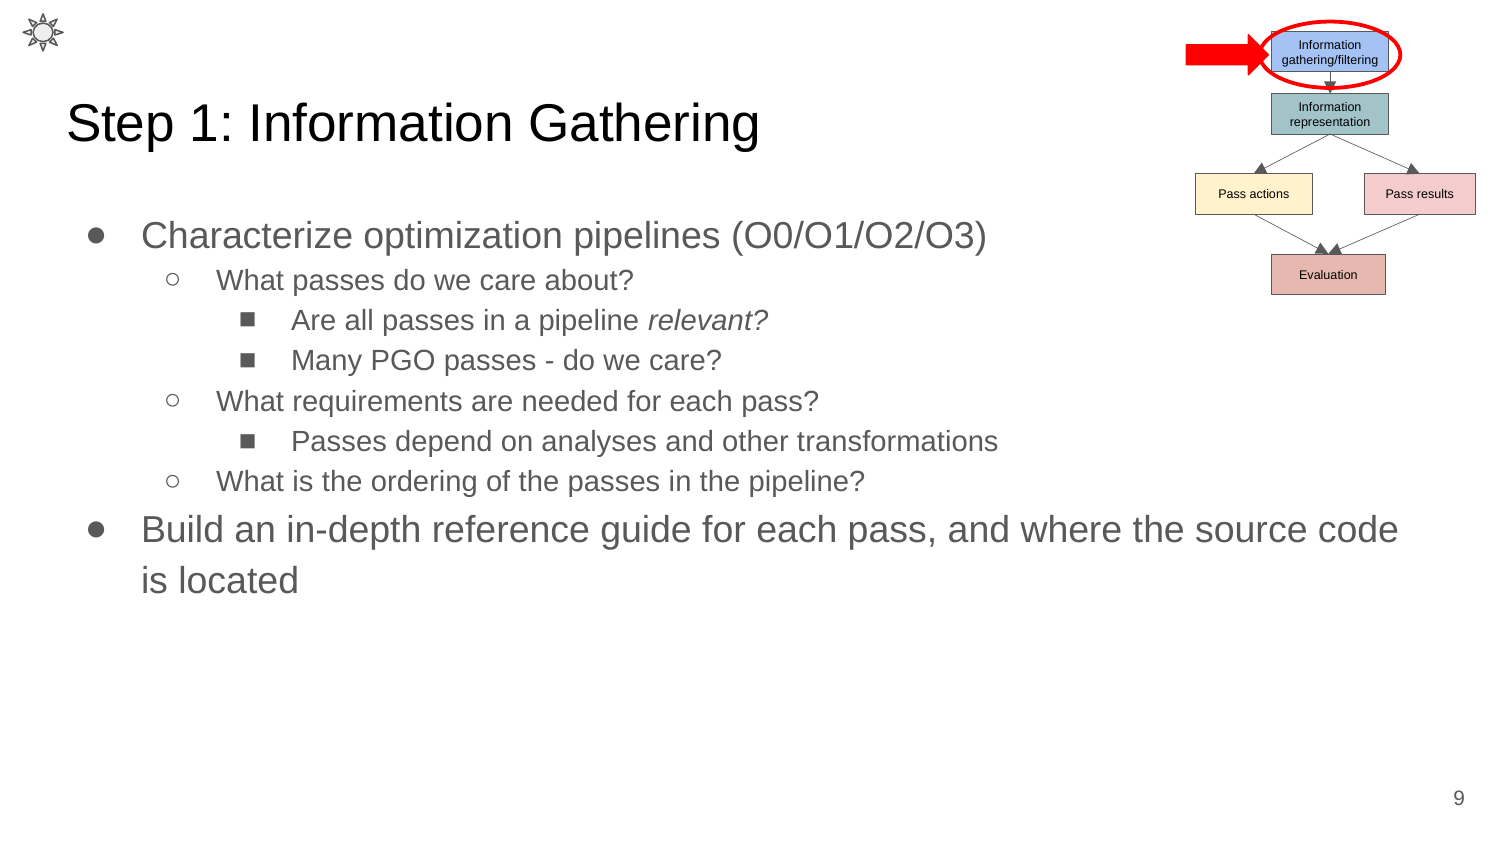

Information representation
Pass actions
Pass results
Evaluation

Information gathering/filtering
# Step 1: Information Gathering
Characterize optimization pipelines (O0/O1/O2/O3)
What passes do we care about?
Are all passes in a pipeline relevant?
Many PGO passes - do we care?
What requirements are needed for each pass?
Passes depend on analyses and other transformations
What is the ordering of the passes in the pipeline?
Build an in-depth reference guide for each pass, and where the source code is located

9